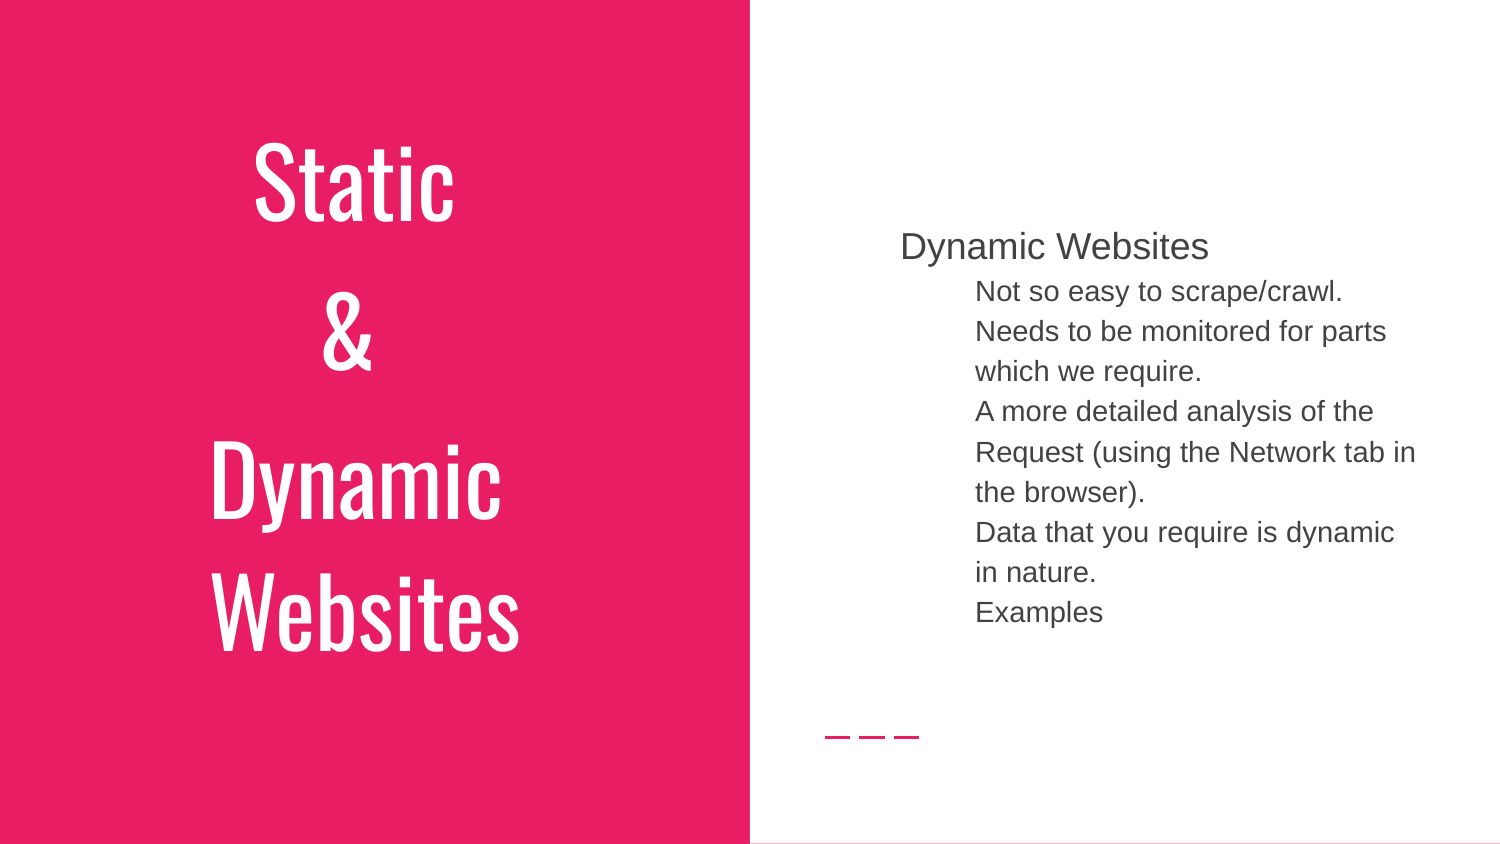

# Static
     &
Dynamic Websites

Dynamic Websites
Not so easy to scrape/crawl.
Needs to be monitored for parts which we require.
A more detailed analysis of the Request (using the Network tab in the browser).
Data that you require is dynamic in nature.
Examples